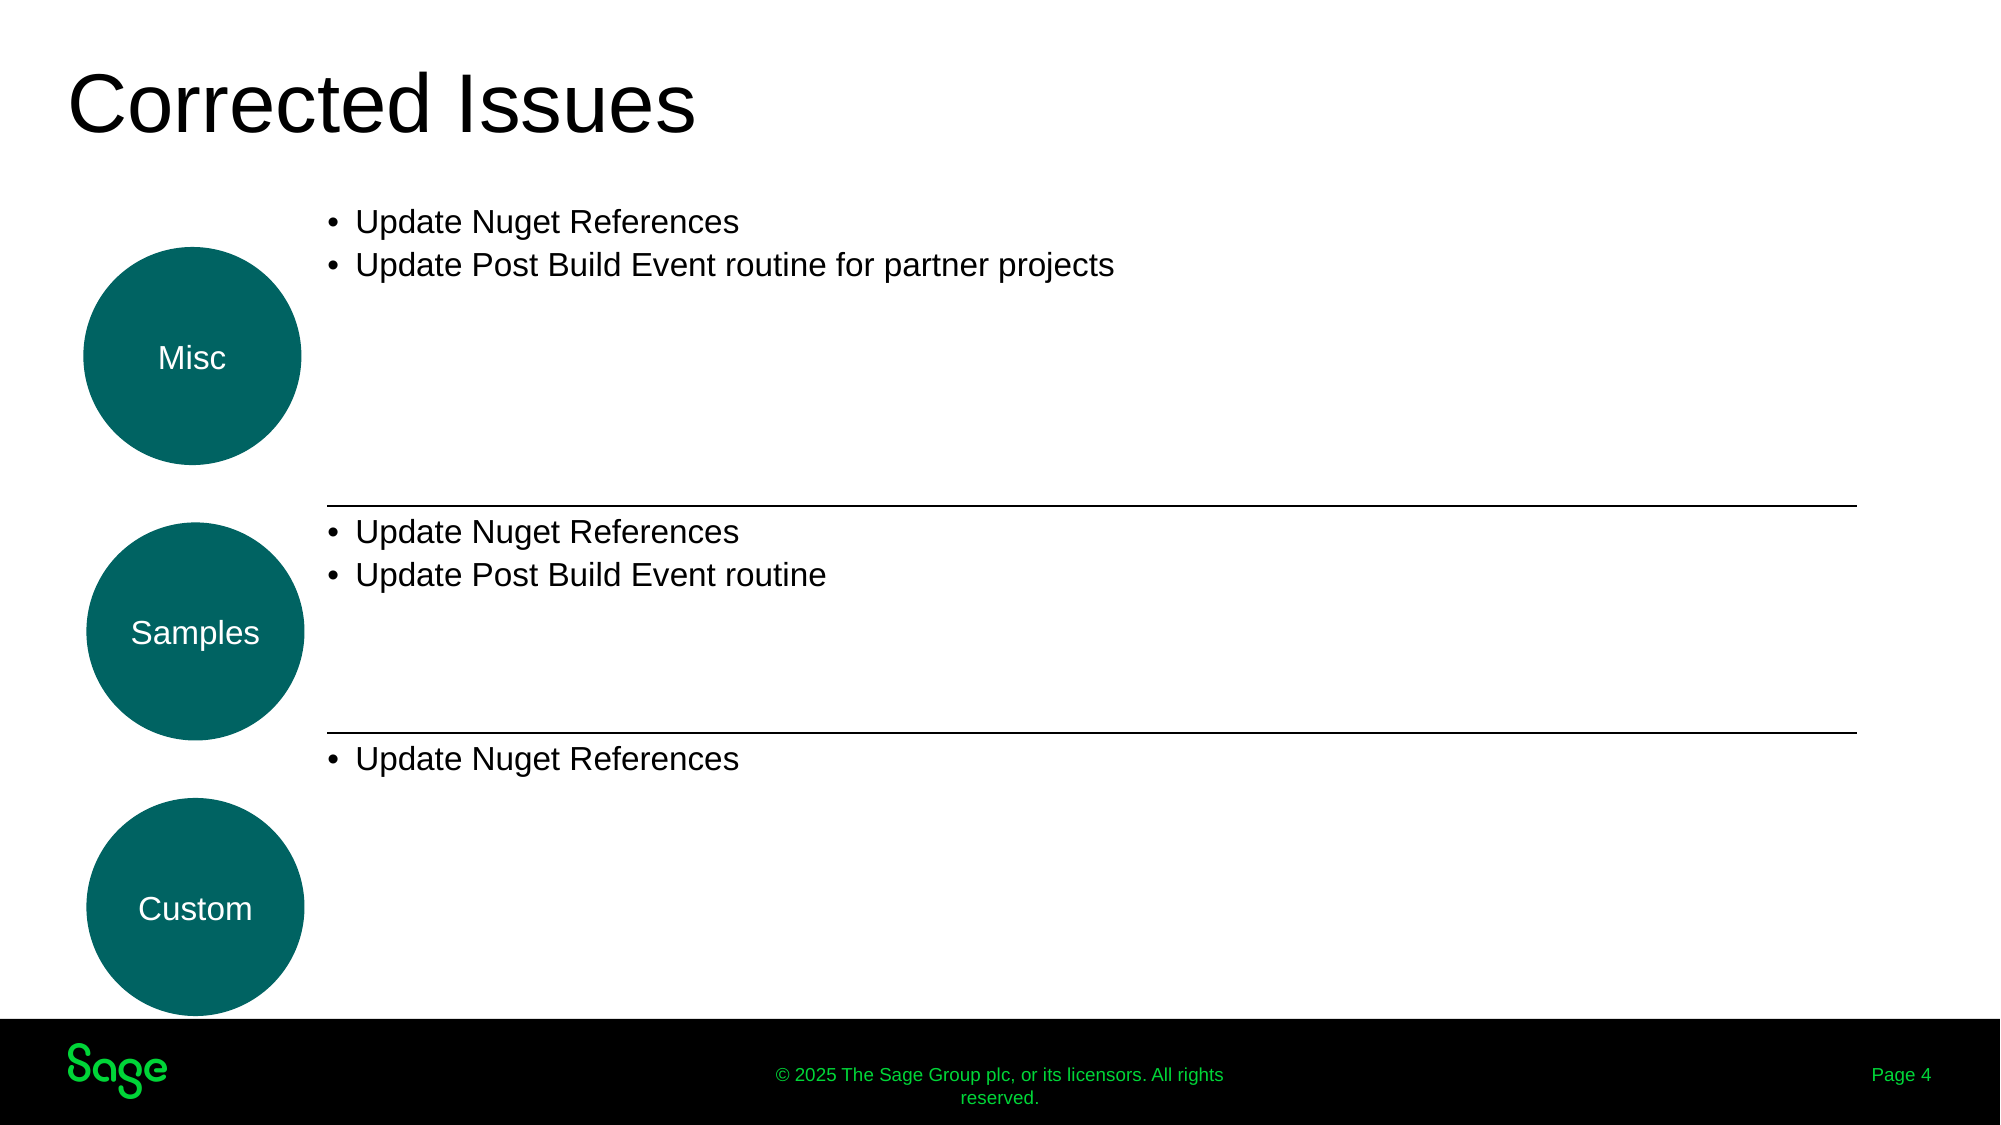

# Corrected Issues
| Update Nuget References Update Post Build Event routine for partner projects |
| --- |
| Update Nuget References Update Post Build Event routine |
| Update Nuget References |
Misc
Samples
Custom
Page 4